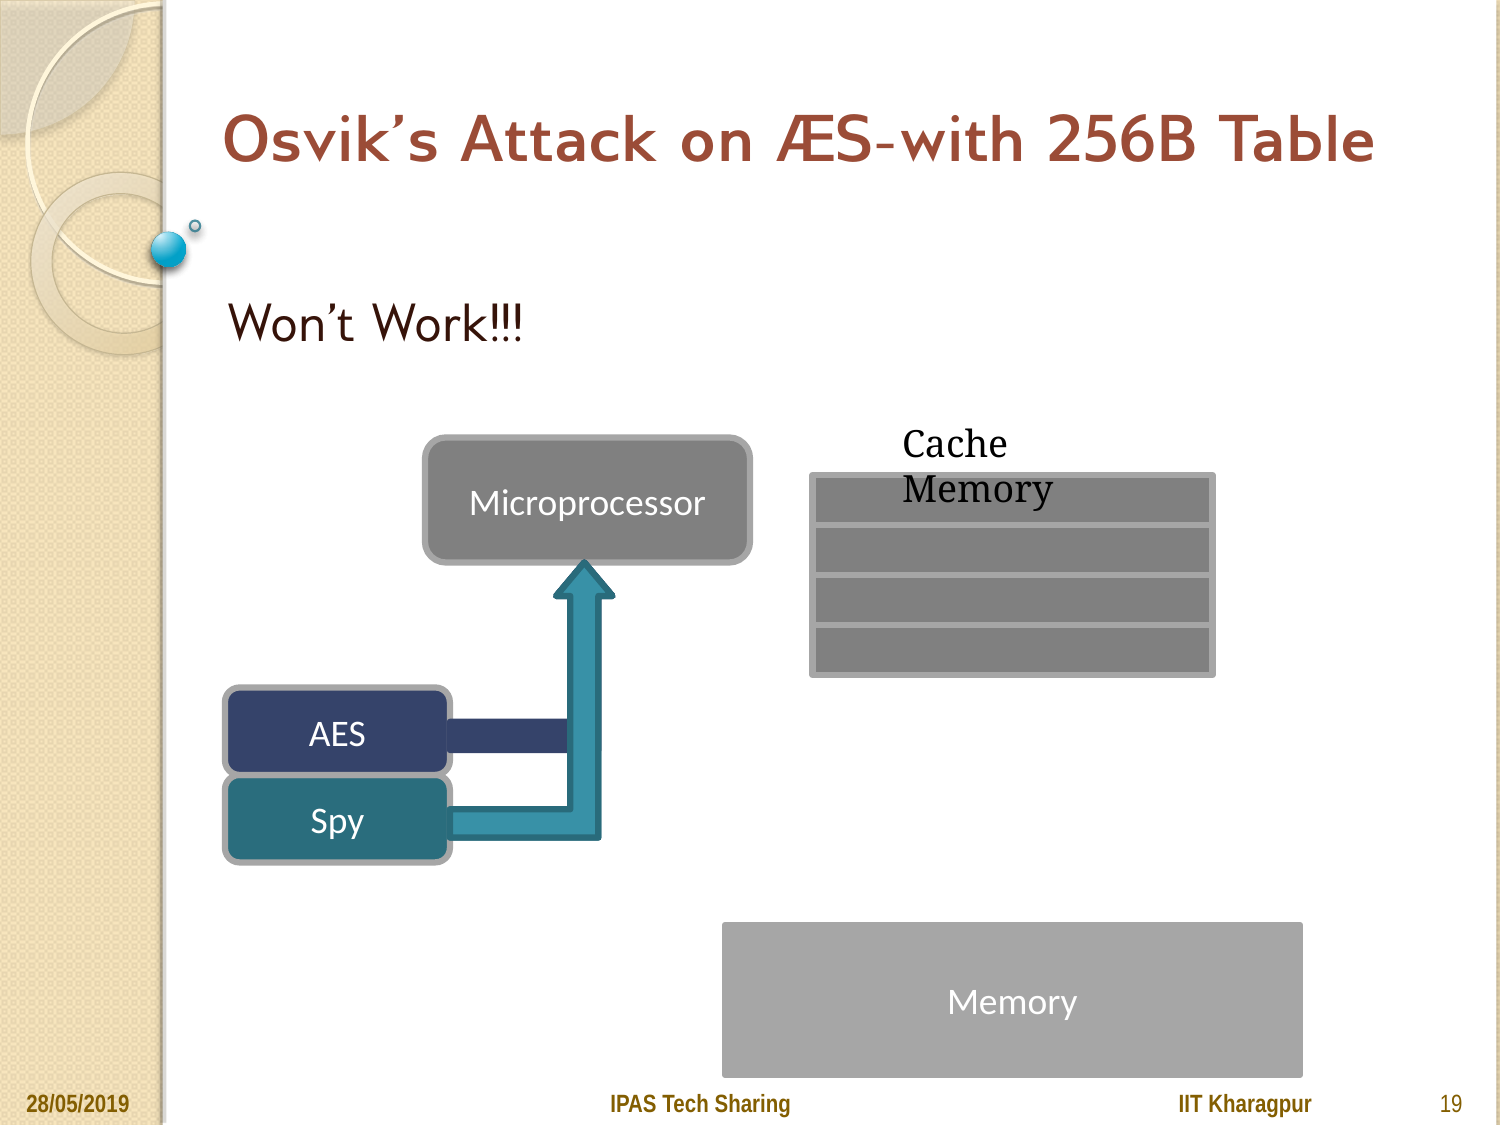

# Osvik’s Attack on AES-with 256B Table
Won’t Work!!!
Cache  Memory
Microprocessor

AES
Spy
Memory